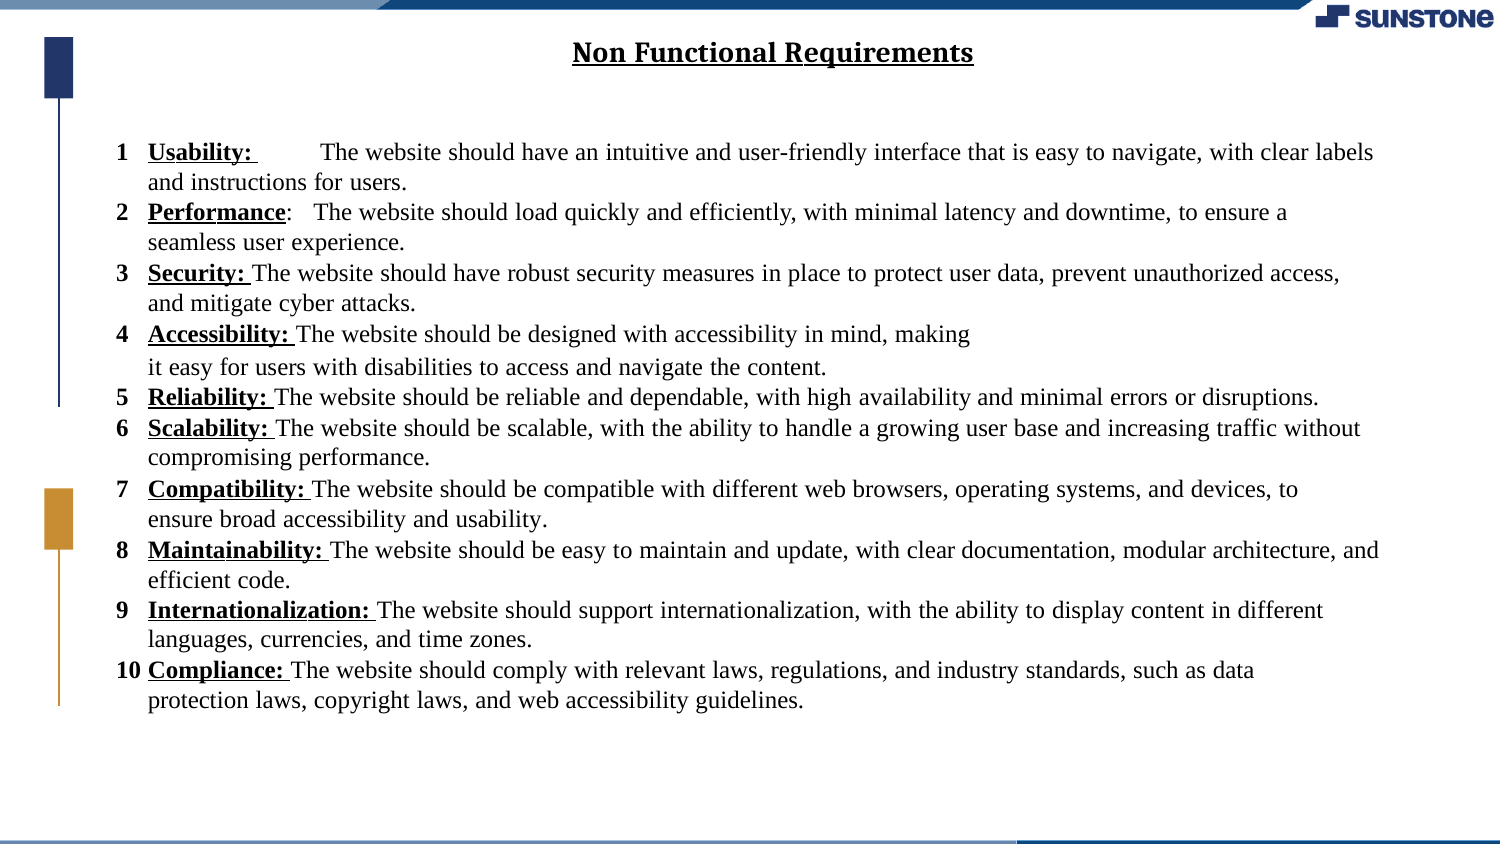

Non Functional Requirements

Usability:          The website should have an intuitive and user-friendly interface that is easy to navigate, with clear labels and instructions for users.
Performance:   The website should load quickly and efficiently, with minimal latency and downtime, to ensure a seamless user experience.
Security: The website should have robust security measures in place to protect user data, prevent unauthorized access, and mitigate cyber attacks.
Accessibility: The website should be designed with accessibility in mind, making
it easy for users with disabilities to access and navigate the content.
Reliability: The website should be reliable and dependable, with high availability and minimal errors or disruptions.
Scalability: The website should be scalable, with the ability to handle a growing user base and increasing traffic without compromising performance.
Compatibility: The website should be compatible with different web browsers, operating systems, and devices, to ensure broad accessibility and usability.
Maintainability: The website should be easy to maintain and update, with clear documentation, modular architecture, and efficient code.
Internationalization: The website should support internationalization, with the ability to display content in different languages, currencies, and time zones.
Compliance: The website should comply with relevant laws, regulations, and industry standards, such as data protection laws, copyright laws, and web accessibility guidelines.